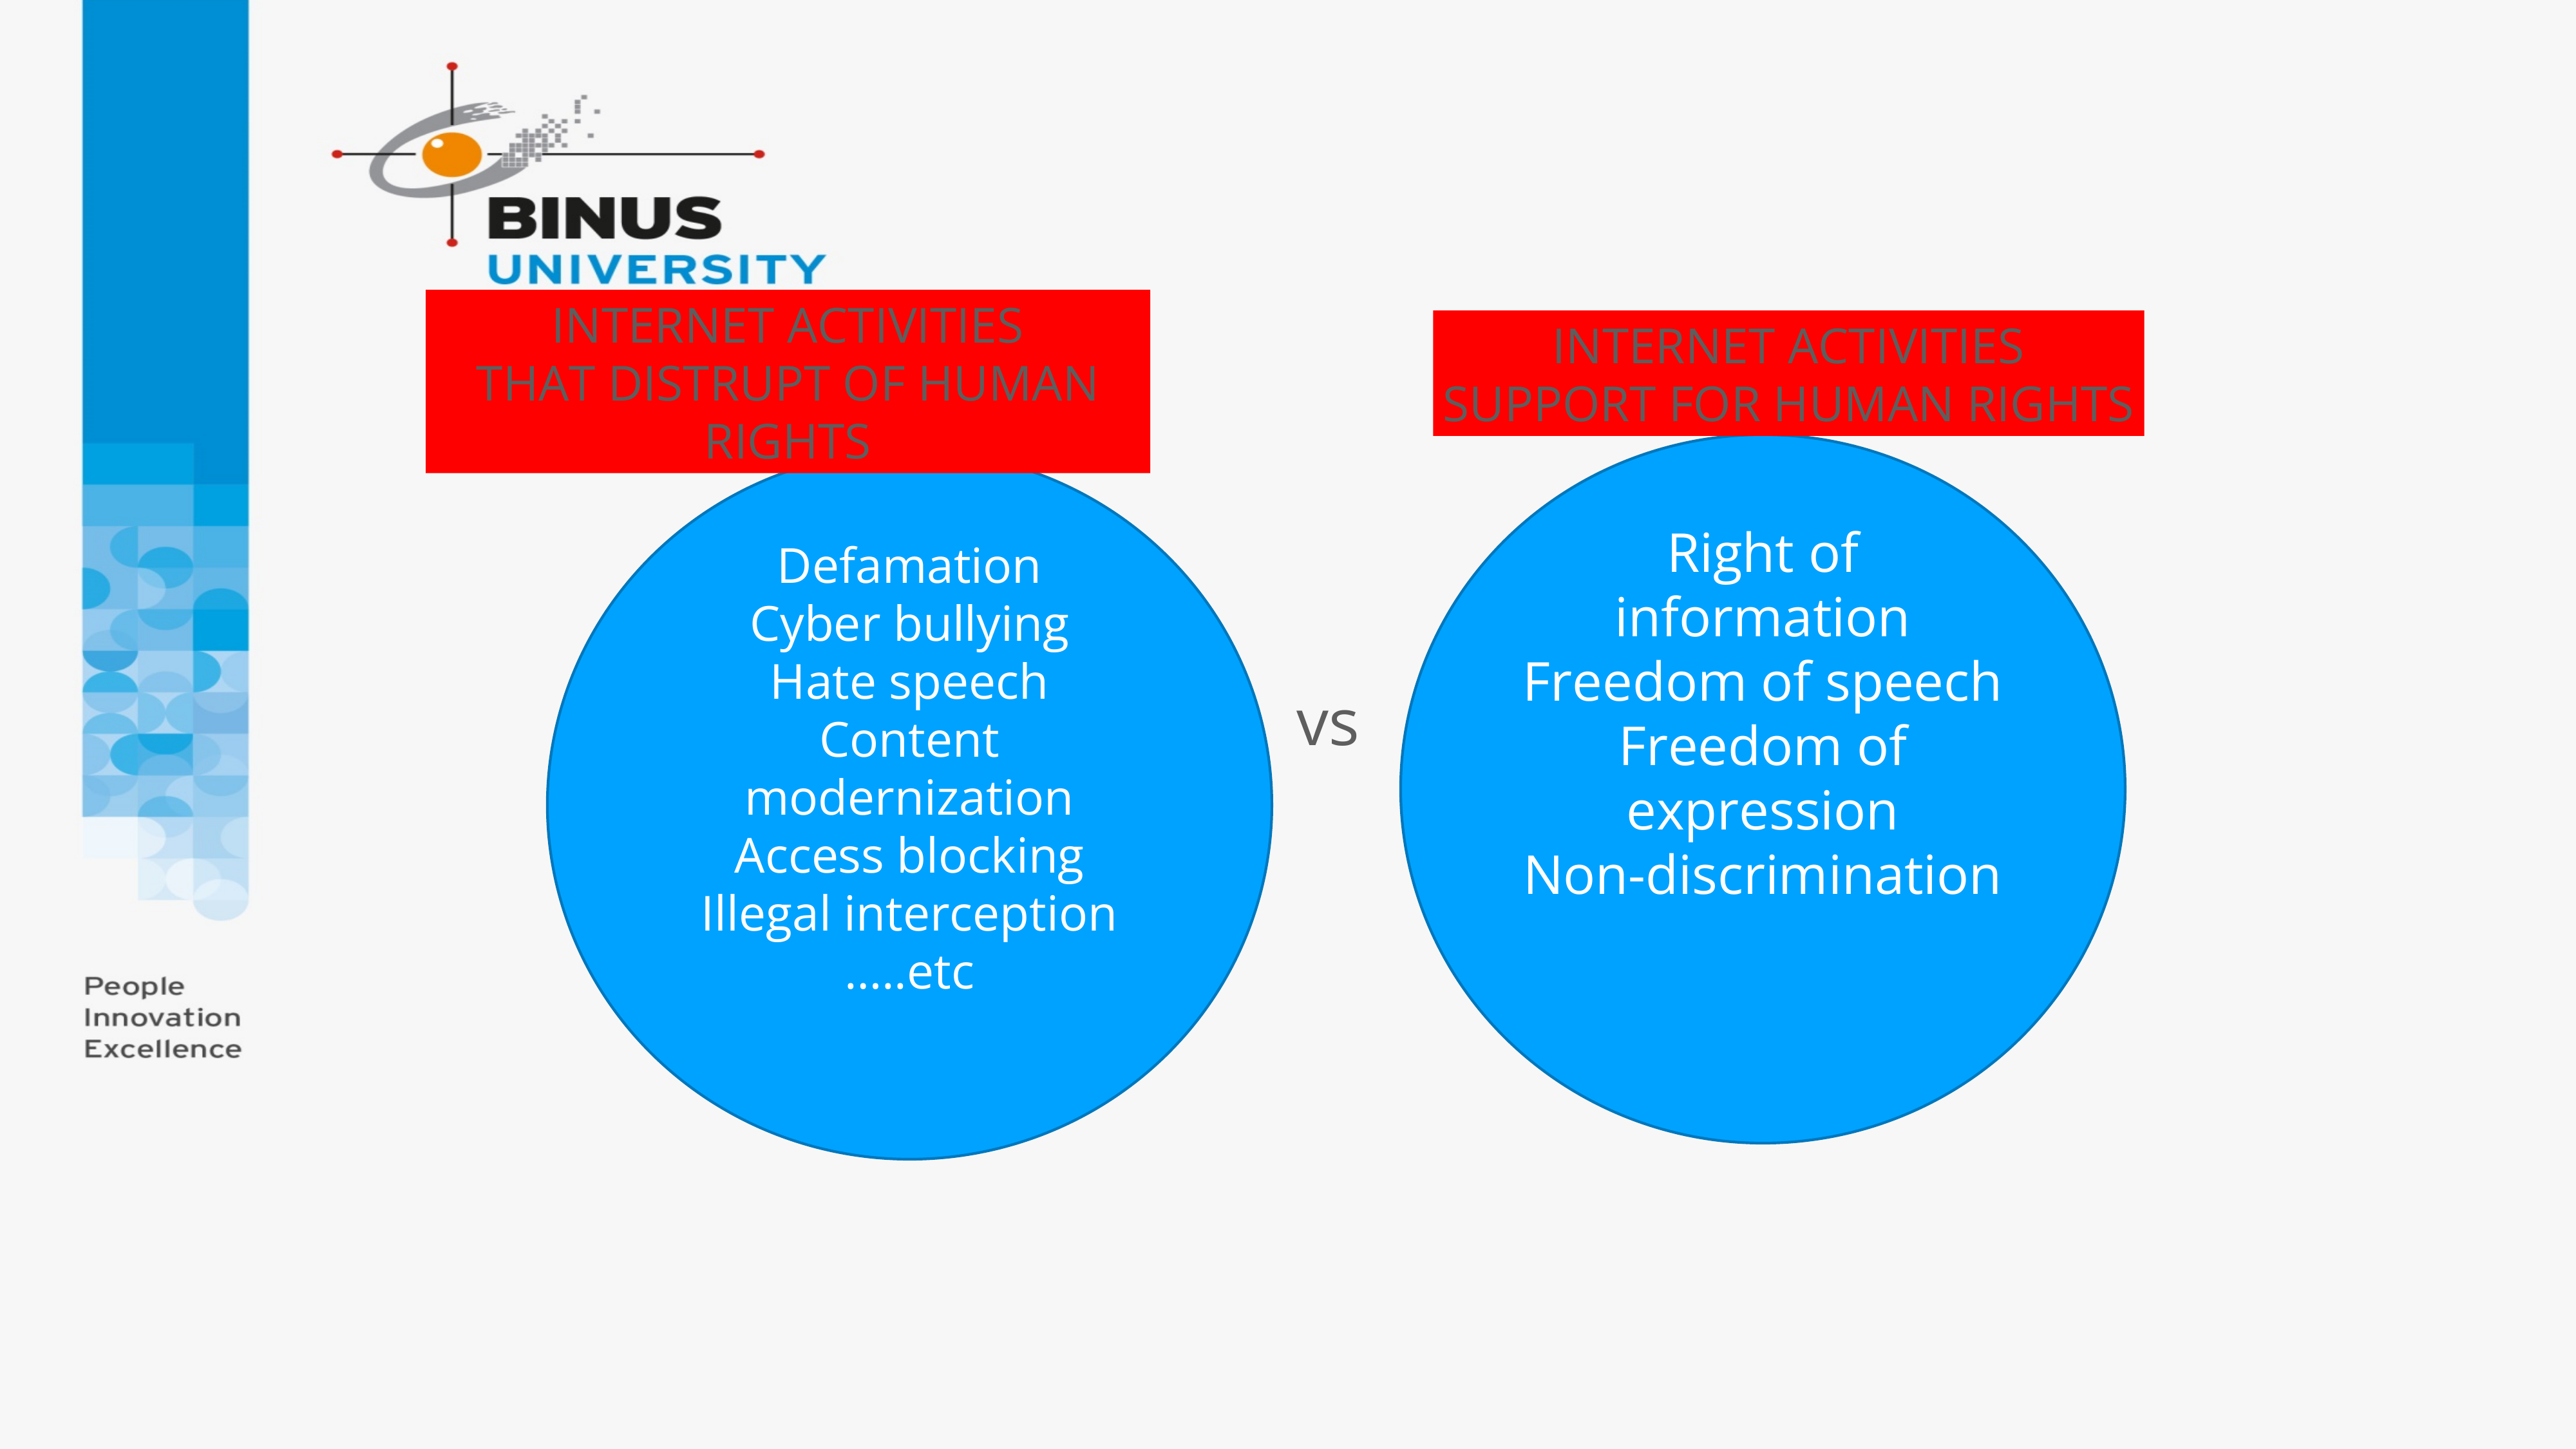

INTERNET ACTIVITIES
THAT DISTRUPT OF HUMAN RIGHTS
INTERNET ACTIVITIES
SUPPORT FOR HUMAN RIGHTS
Right of information
Freedom of speech
Freedom of expression
Non-discrimination

Defamation
Cyber bullying
Hate speech
Content modernization
Access blocking
Illegal interception
…..etc

vs